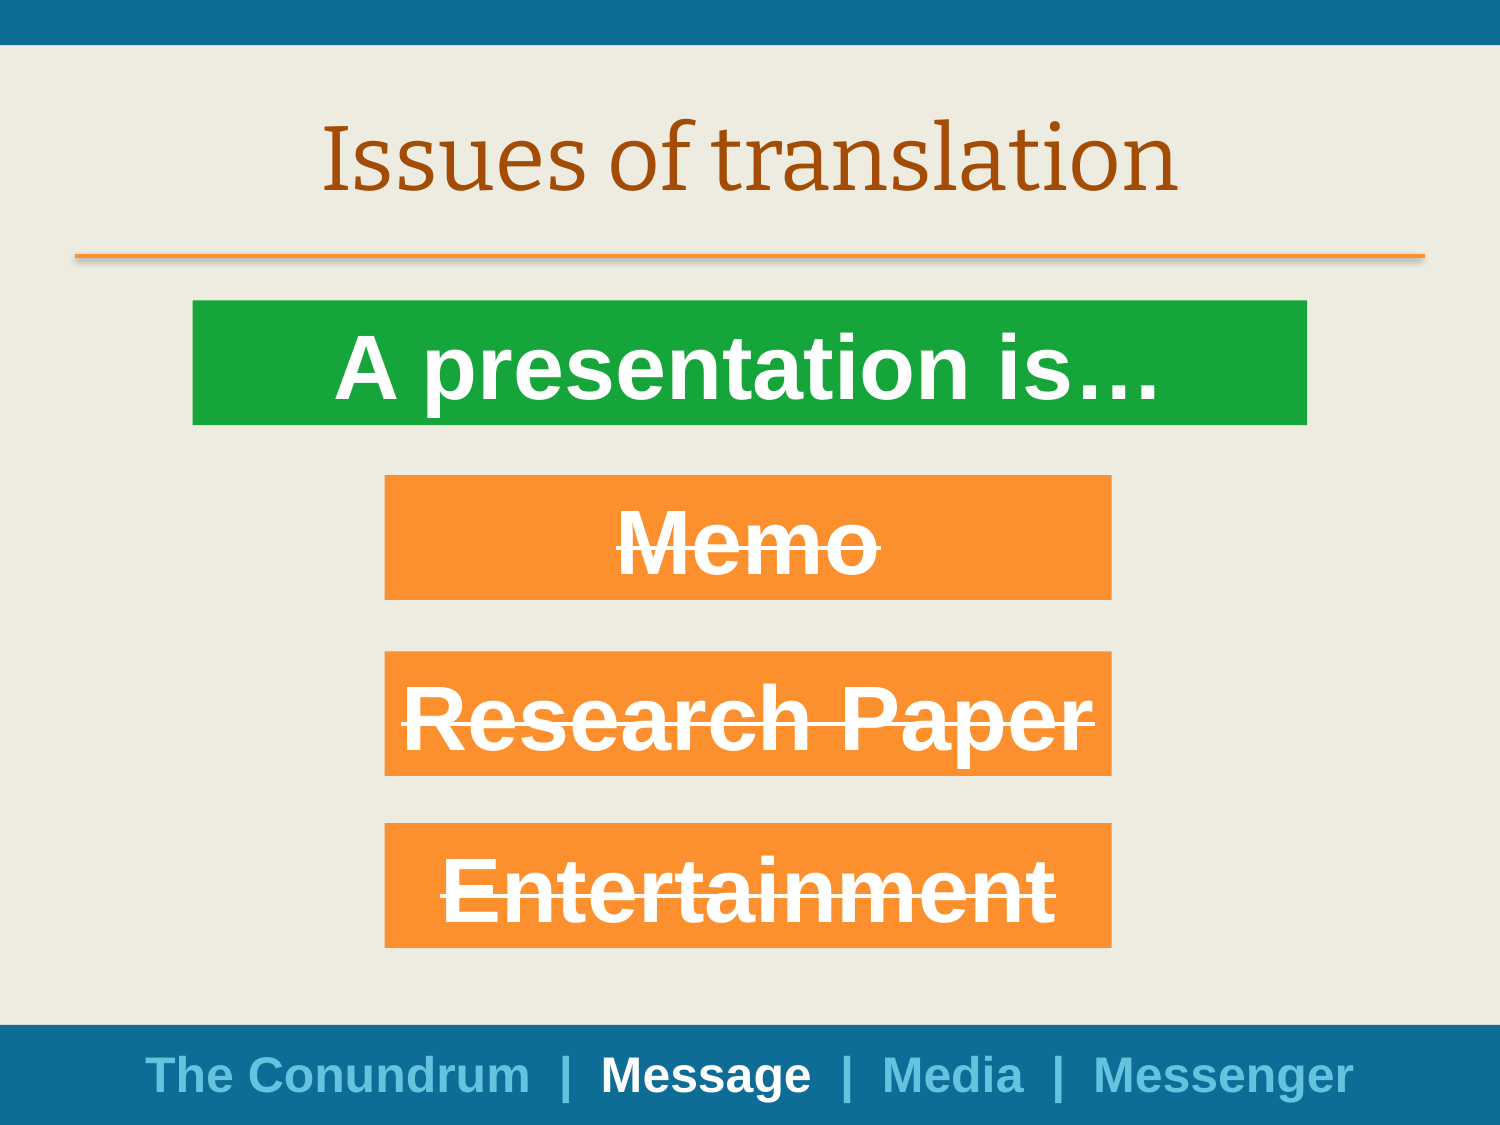

# Issues of translation
A presentation is…
Memo
Research Paper
Entertainment
The Conundrum  |  Message  |  Media  |  Messenger